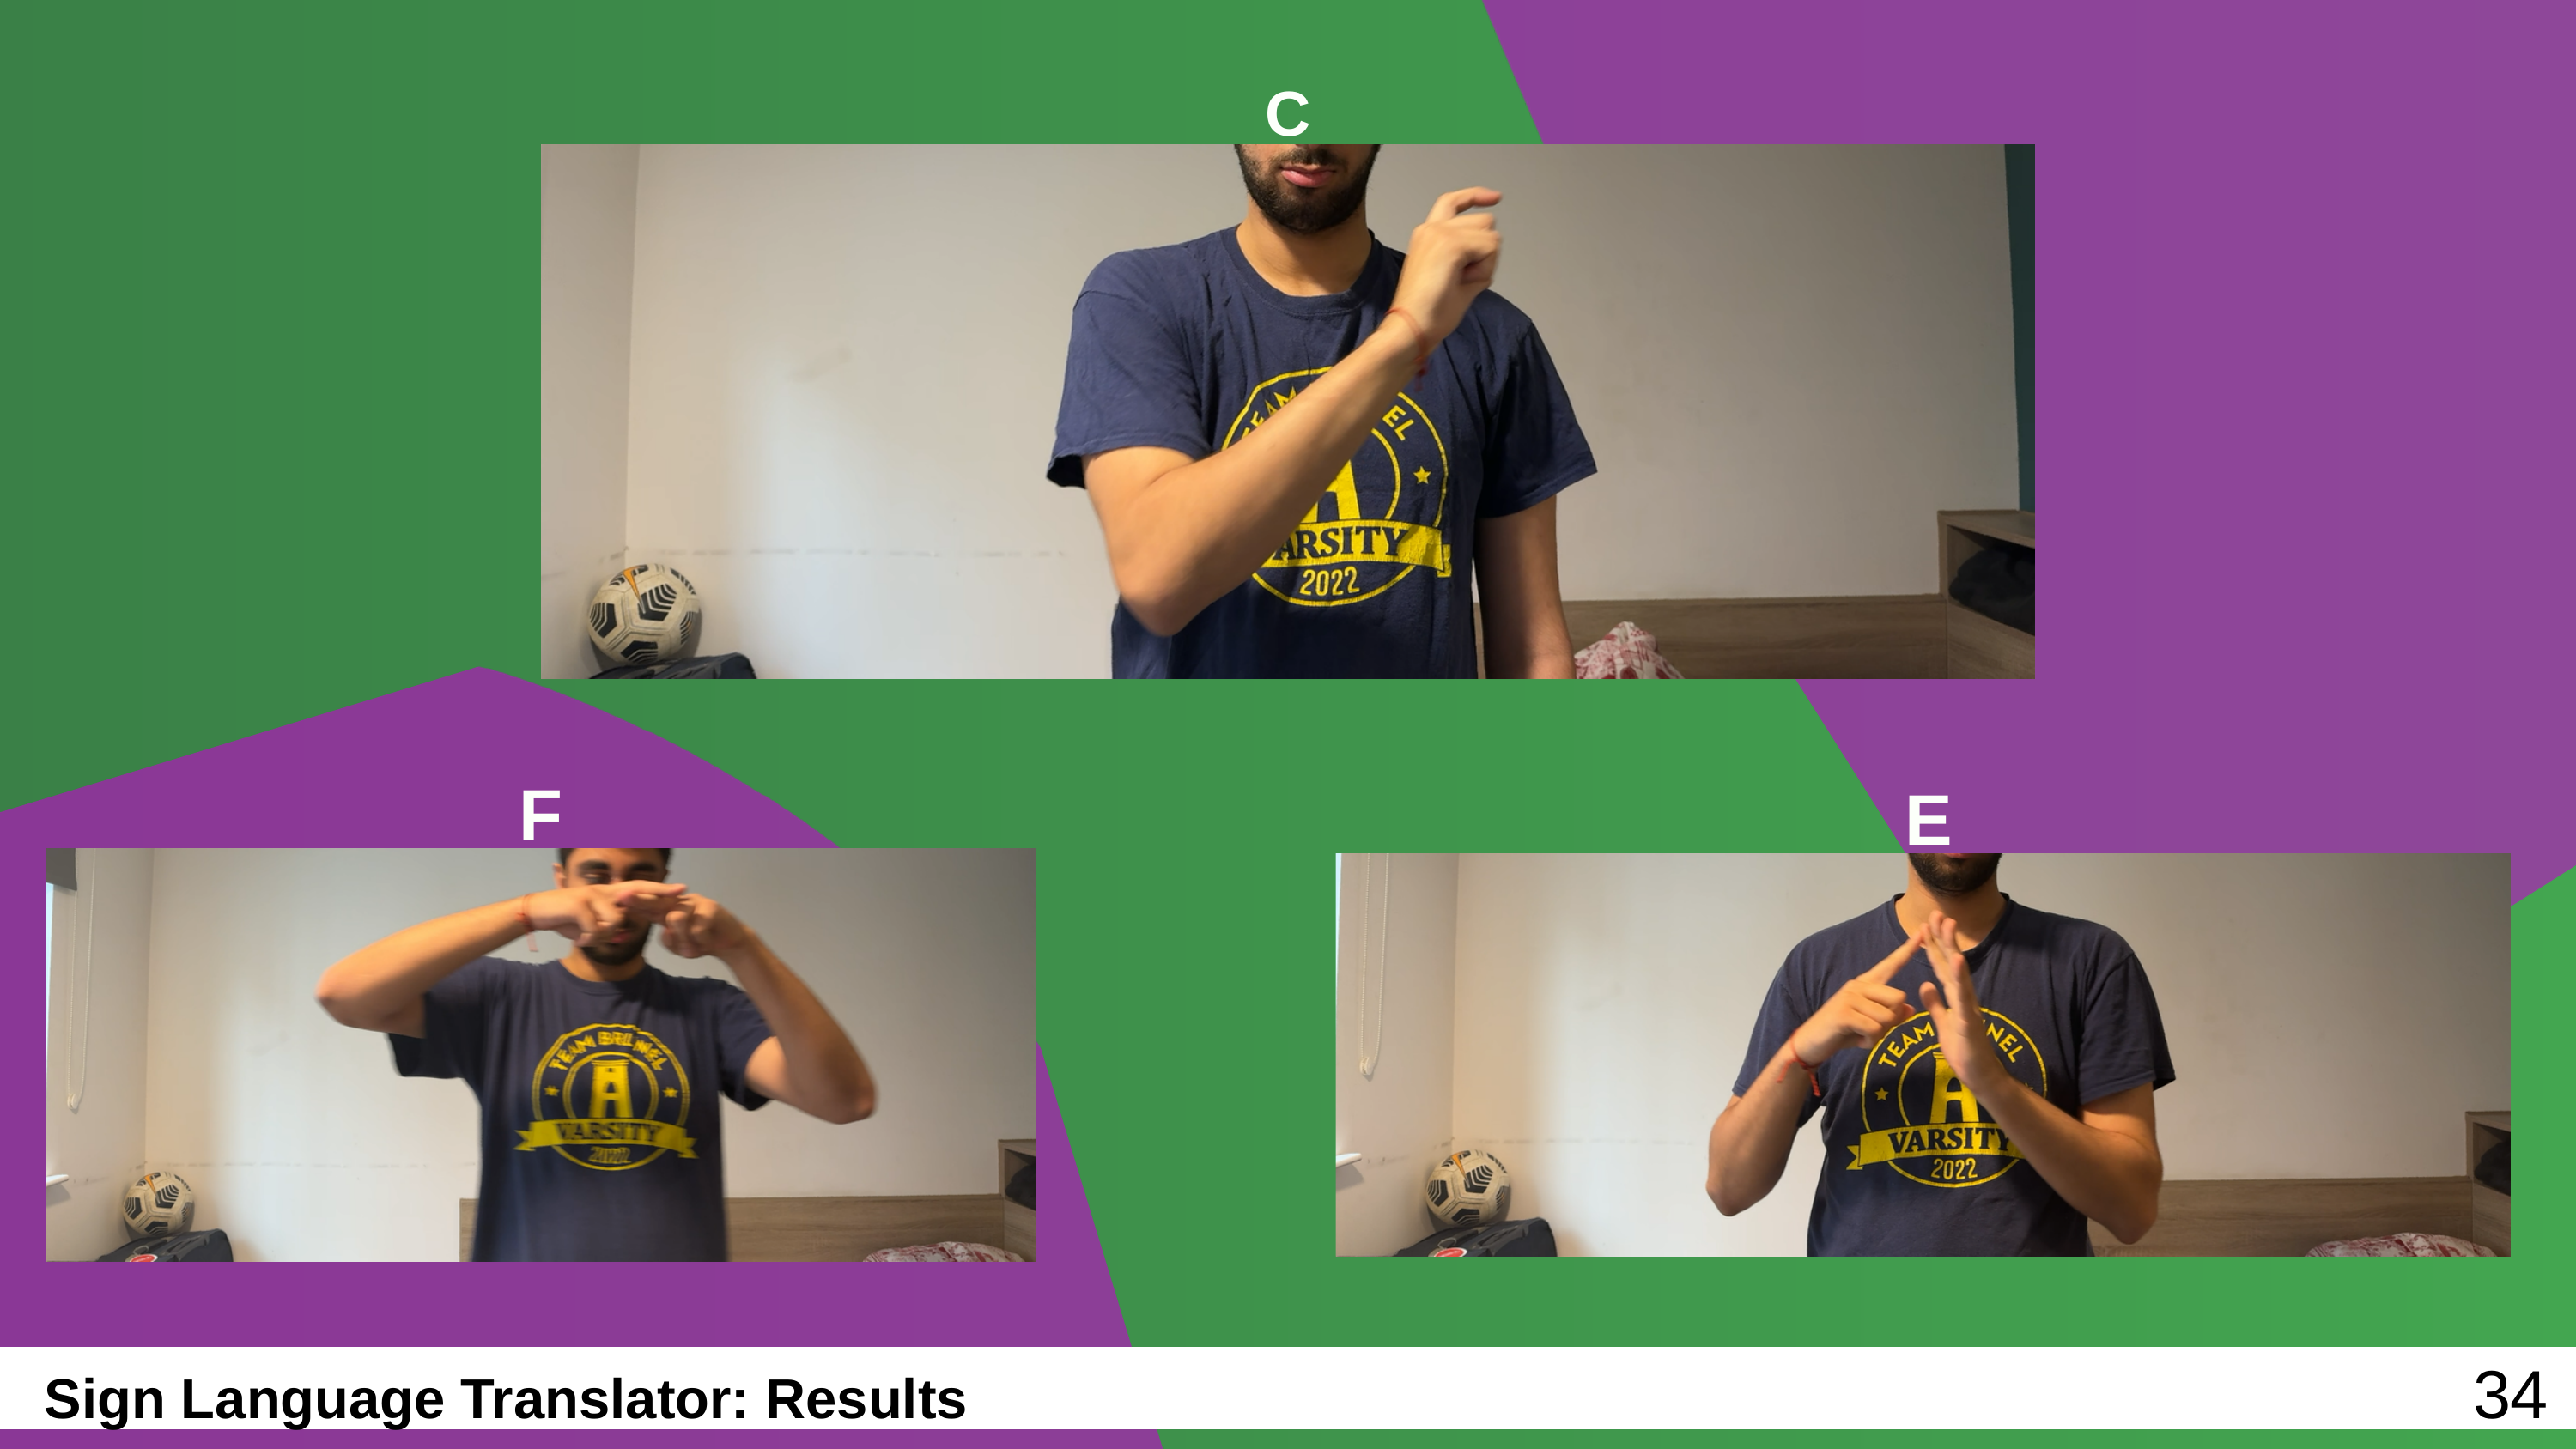

C

F
E

34

Sign Language Translator: Results